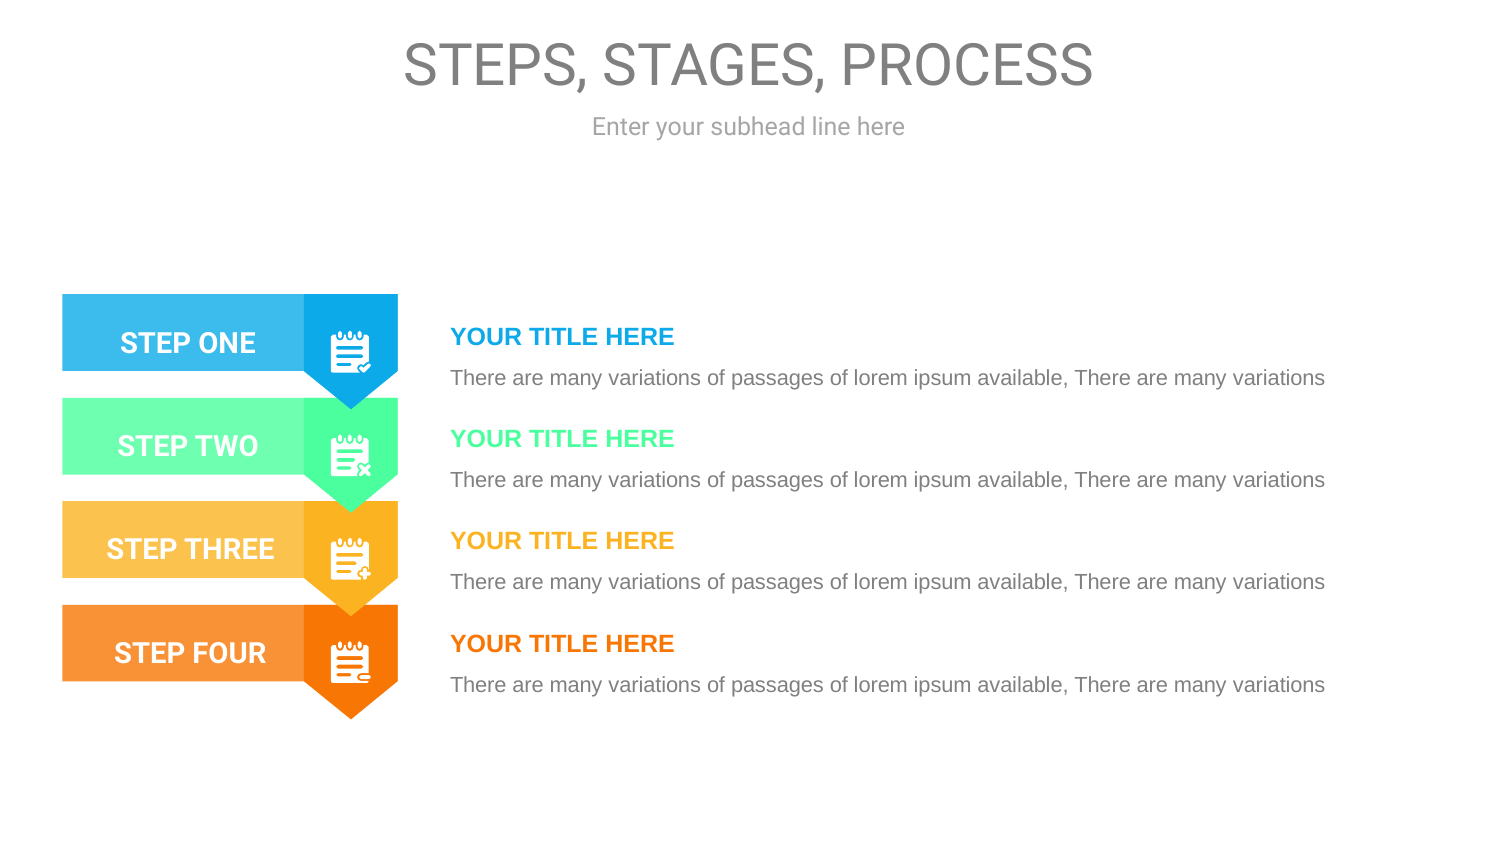

# STEPS, STAGES, PROCESS
Enter your subhead line here

STEP ONE
YOUR TITLE HERE
There are many variations of passages of lorem ipsum available, There are many variations

STEP TWO
YOUR TITLE HERE
There are many variations of passages of lorem ipsum available, There are many variations

STEP THREE
YOUR TITLE HERE
There are many variations of passages of lorem ipsum available, There are many variations

STEP FOUR
YOUR TITLE HERE
There are many variations of passages of lorem ipsum available, There are many variations